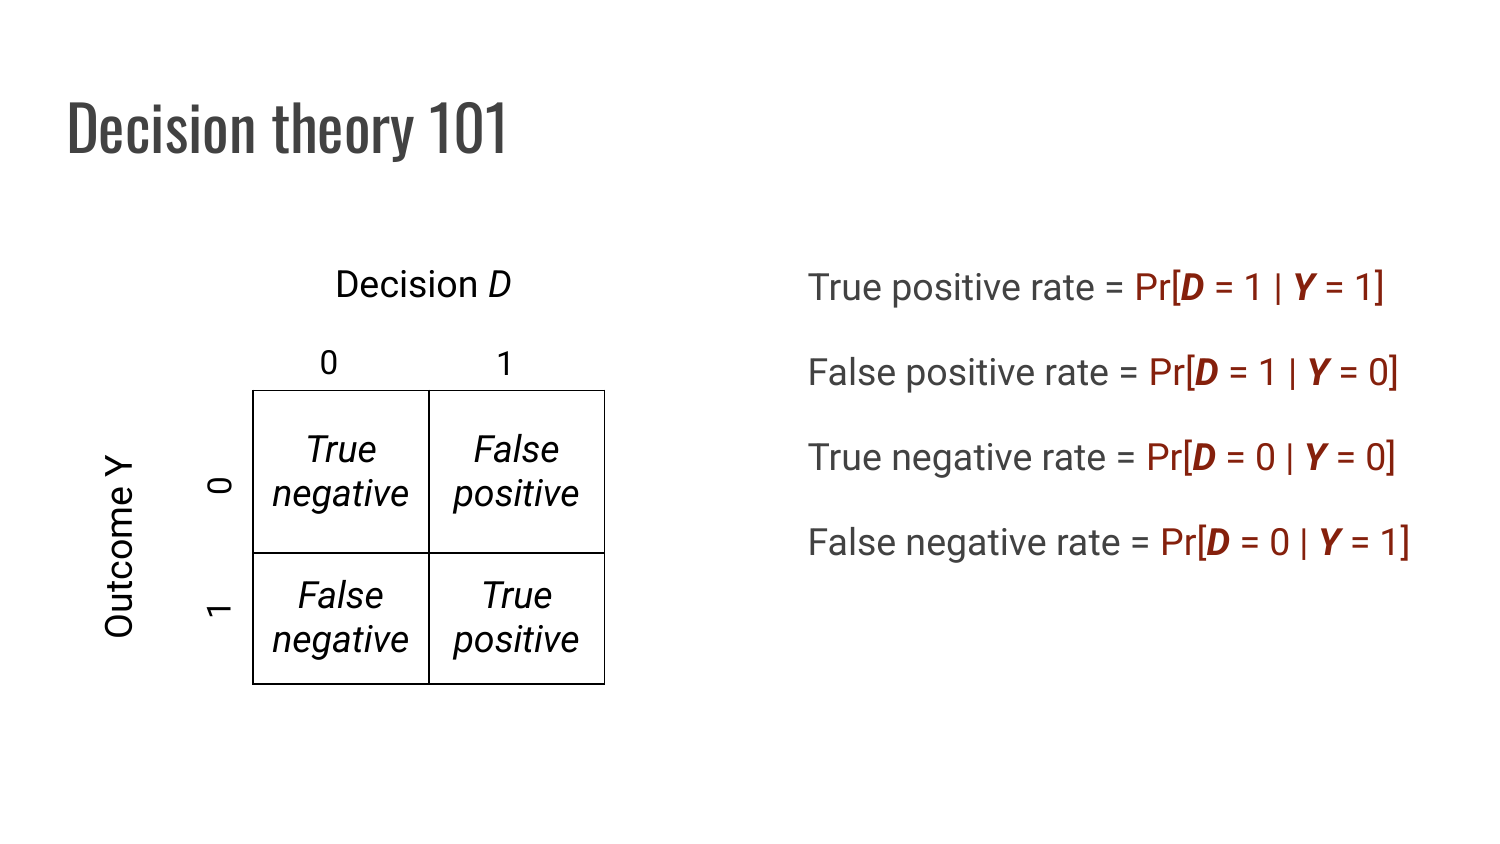

# Decision theory 101
True positive rate = Pr[D = 1 | Y = 1]
False positive rate = Pr[D = 1 | Y = 0]
True negative rate = Pr[D = 0 | Y = 0]
False negative rate = Pr[D = 0 | Y = 1]
Decision D
0
1
| True negative | False positive |
| --- | --- |
| False negative | True positive |
0
Outcome Y
1